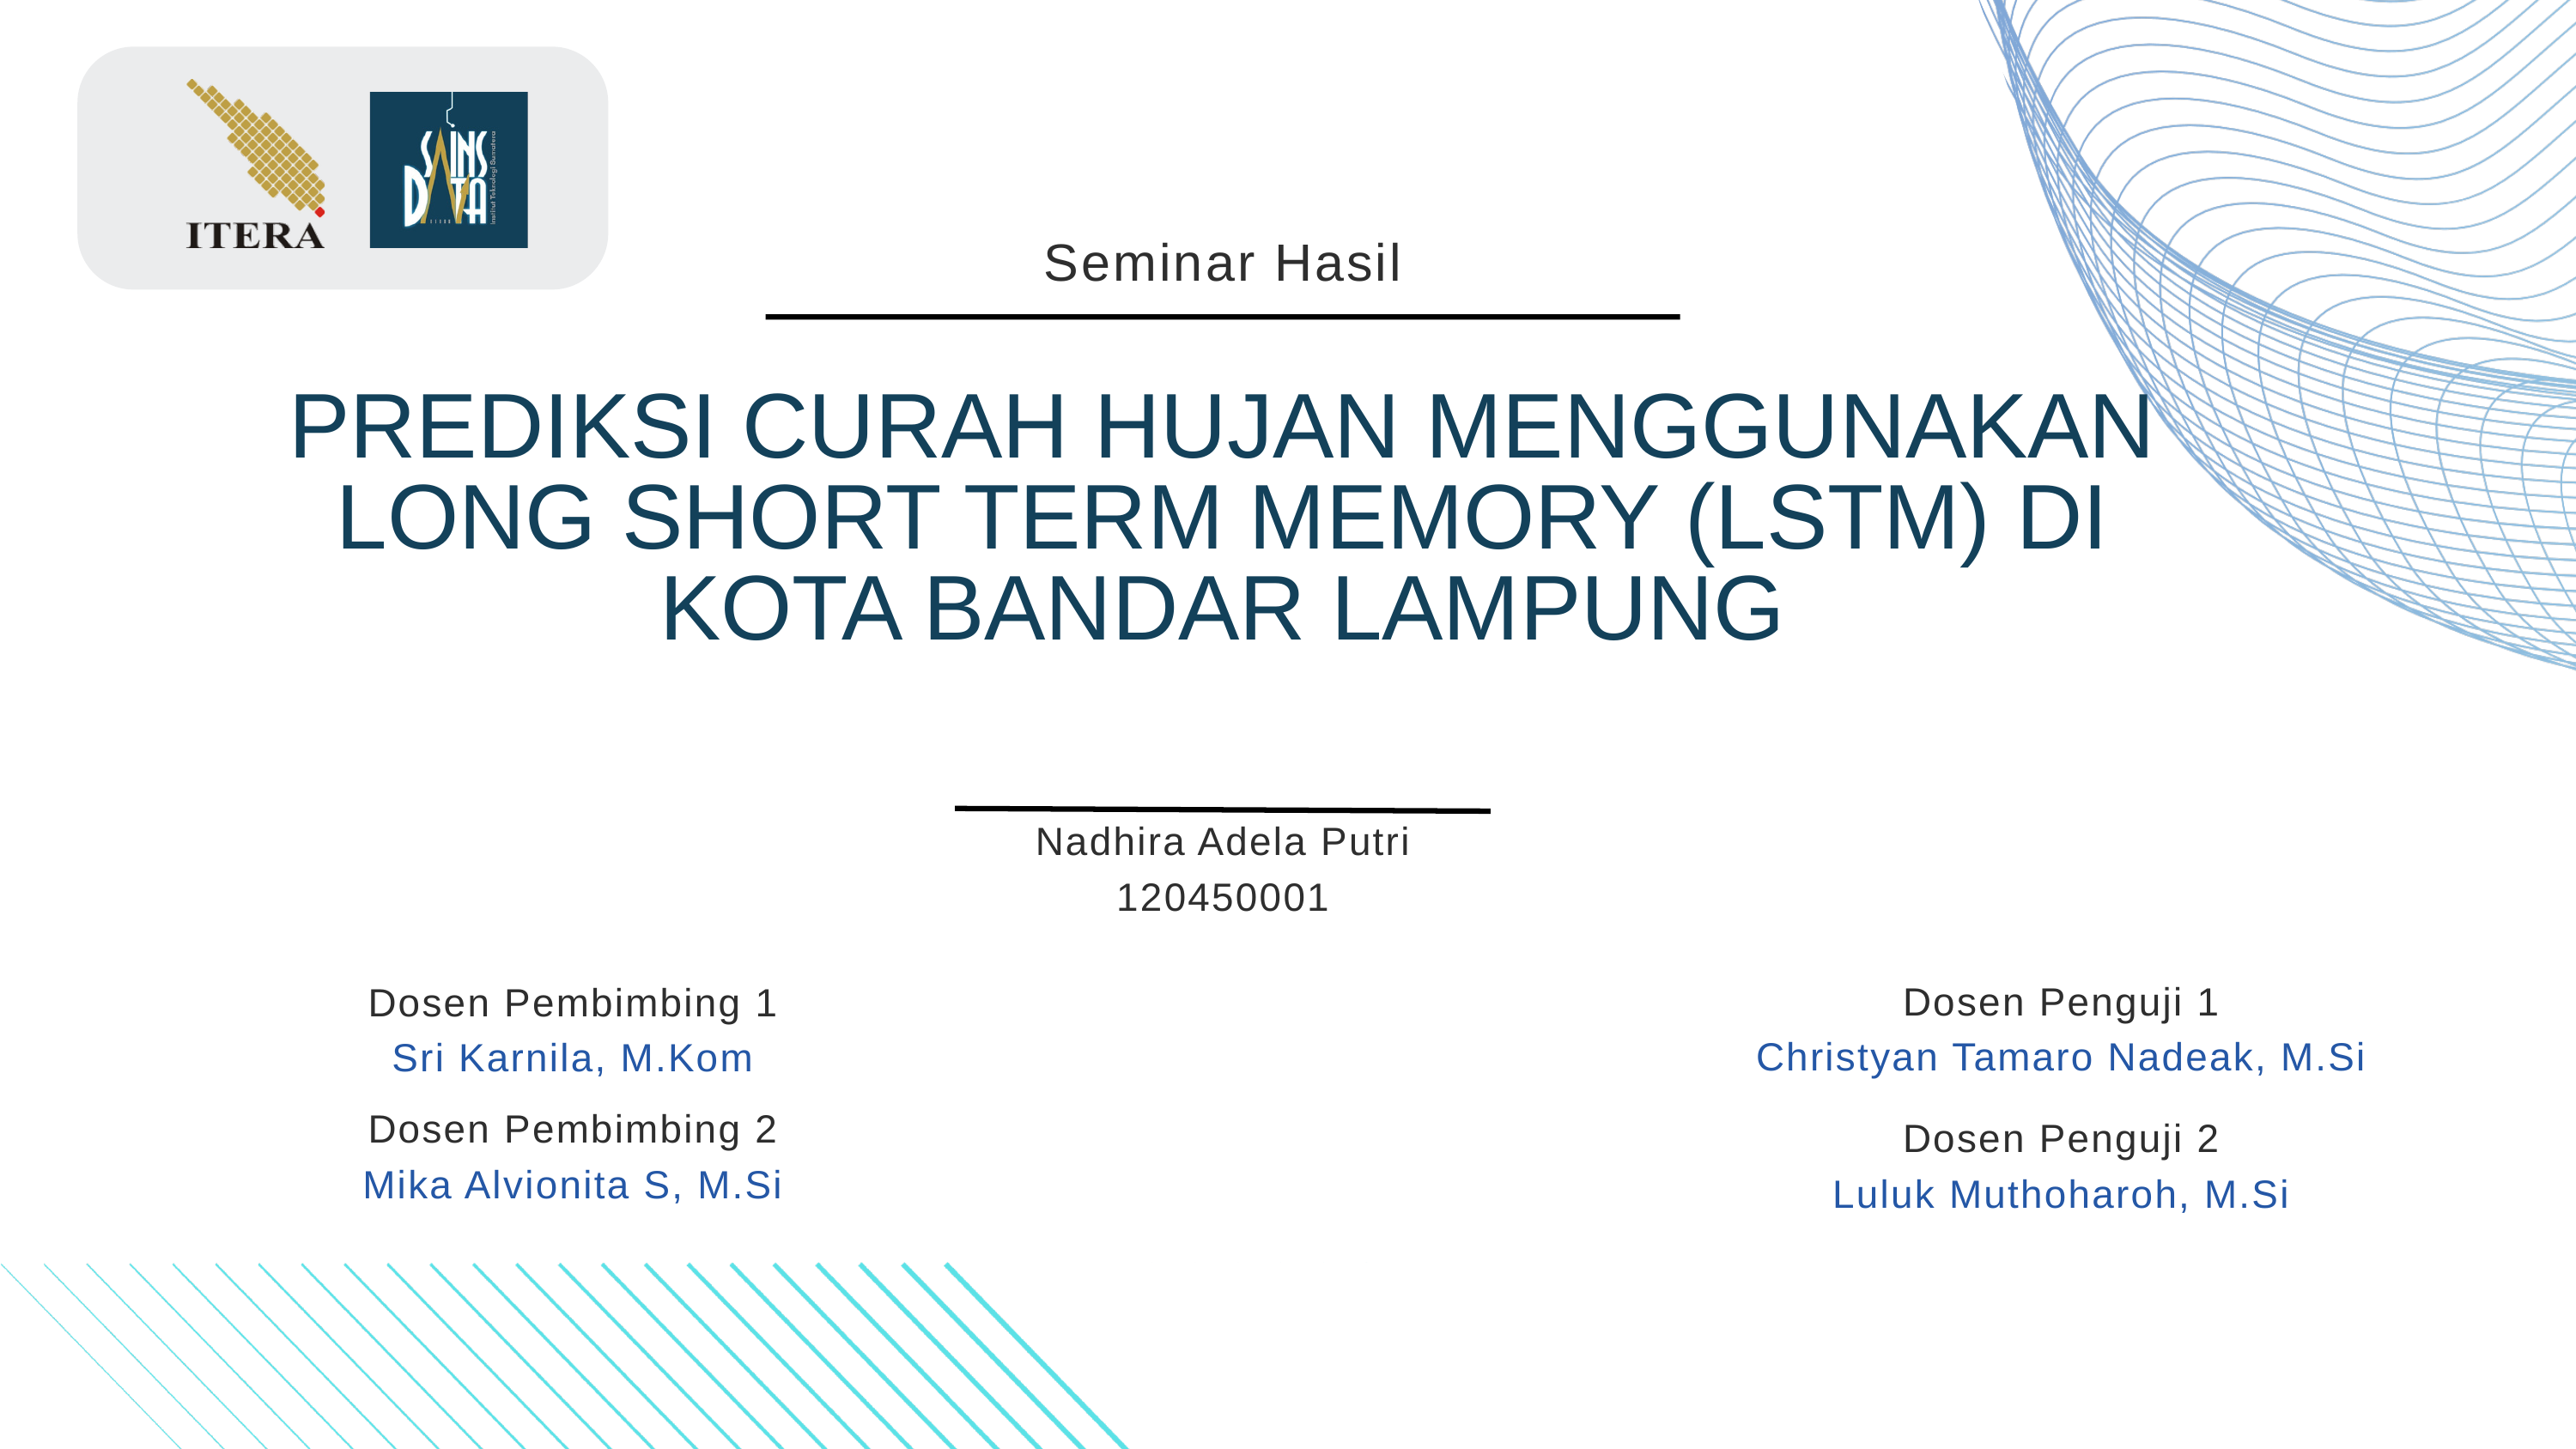

Seminar Hasil

PREDIKSI CURAH HUJAN MENGGUNAKAN LONG SHORT TERM MEMORY (LSTM) DI KOTA BANDAR LAMPUNG

Nadhira Adela Putri
120450001
Dosen Penguji 1
Christyan Tamaro Nadeak, M.Si
Dosen Pembimbing 1
Sri Karnila, M.Kom
Dosen Pembimbing 2
Mika Alvionita S, M.Si
Dosen Penguji 2
Luluk Muthoharoh, M.Si